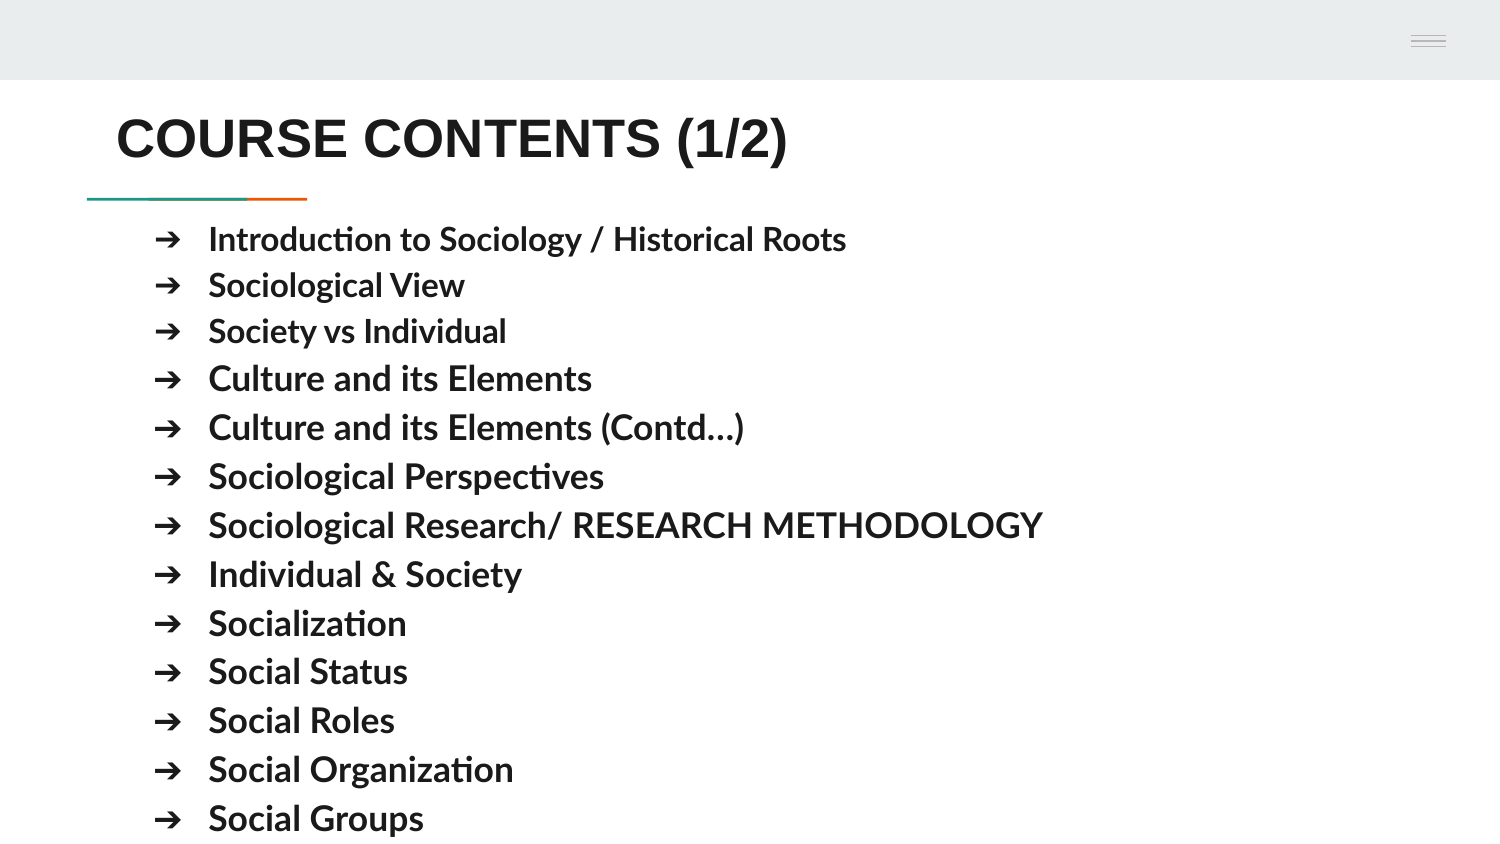

# COURSE CONTENTS (1/2)
Introduction to Sociology / Historical Roots
Sociological View
Society vs Individual
Culture and its Elements
Culture and its Elements (Contd…)
Sociological Perspectives
Sociological Research/ RESEARCH METHODOLOGY
Individual & Society
Socialization
Social Status
Social Roles
Social Organization
Social Groups